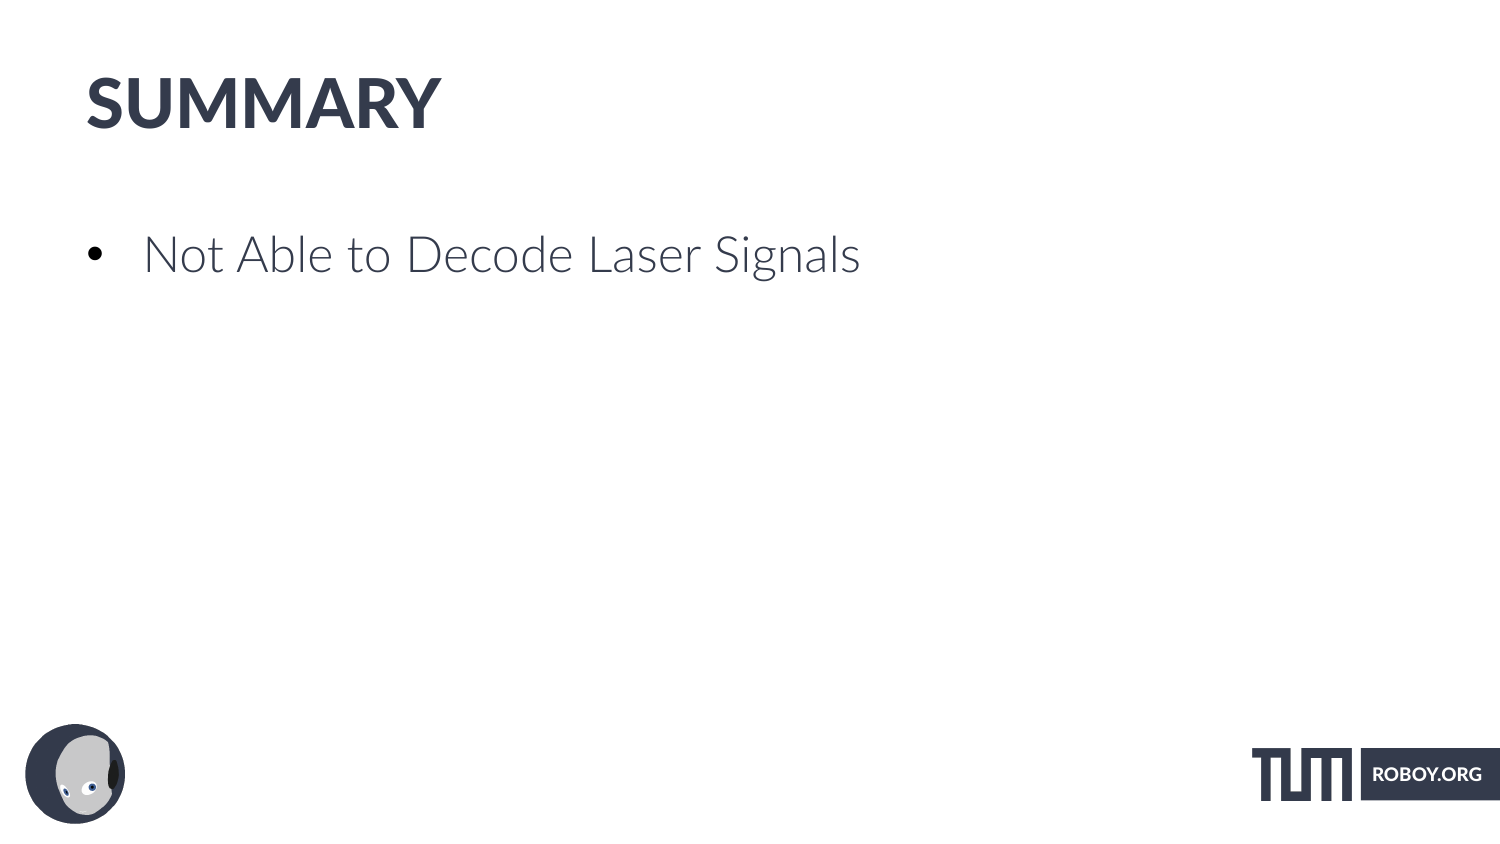

# SUMMARY
Not Able to Decode Laser Signals